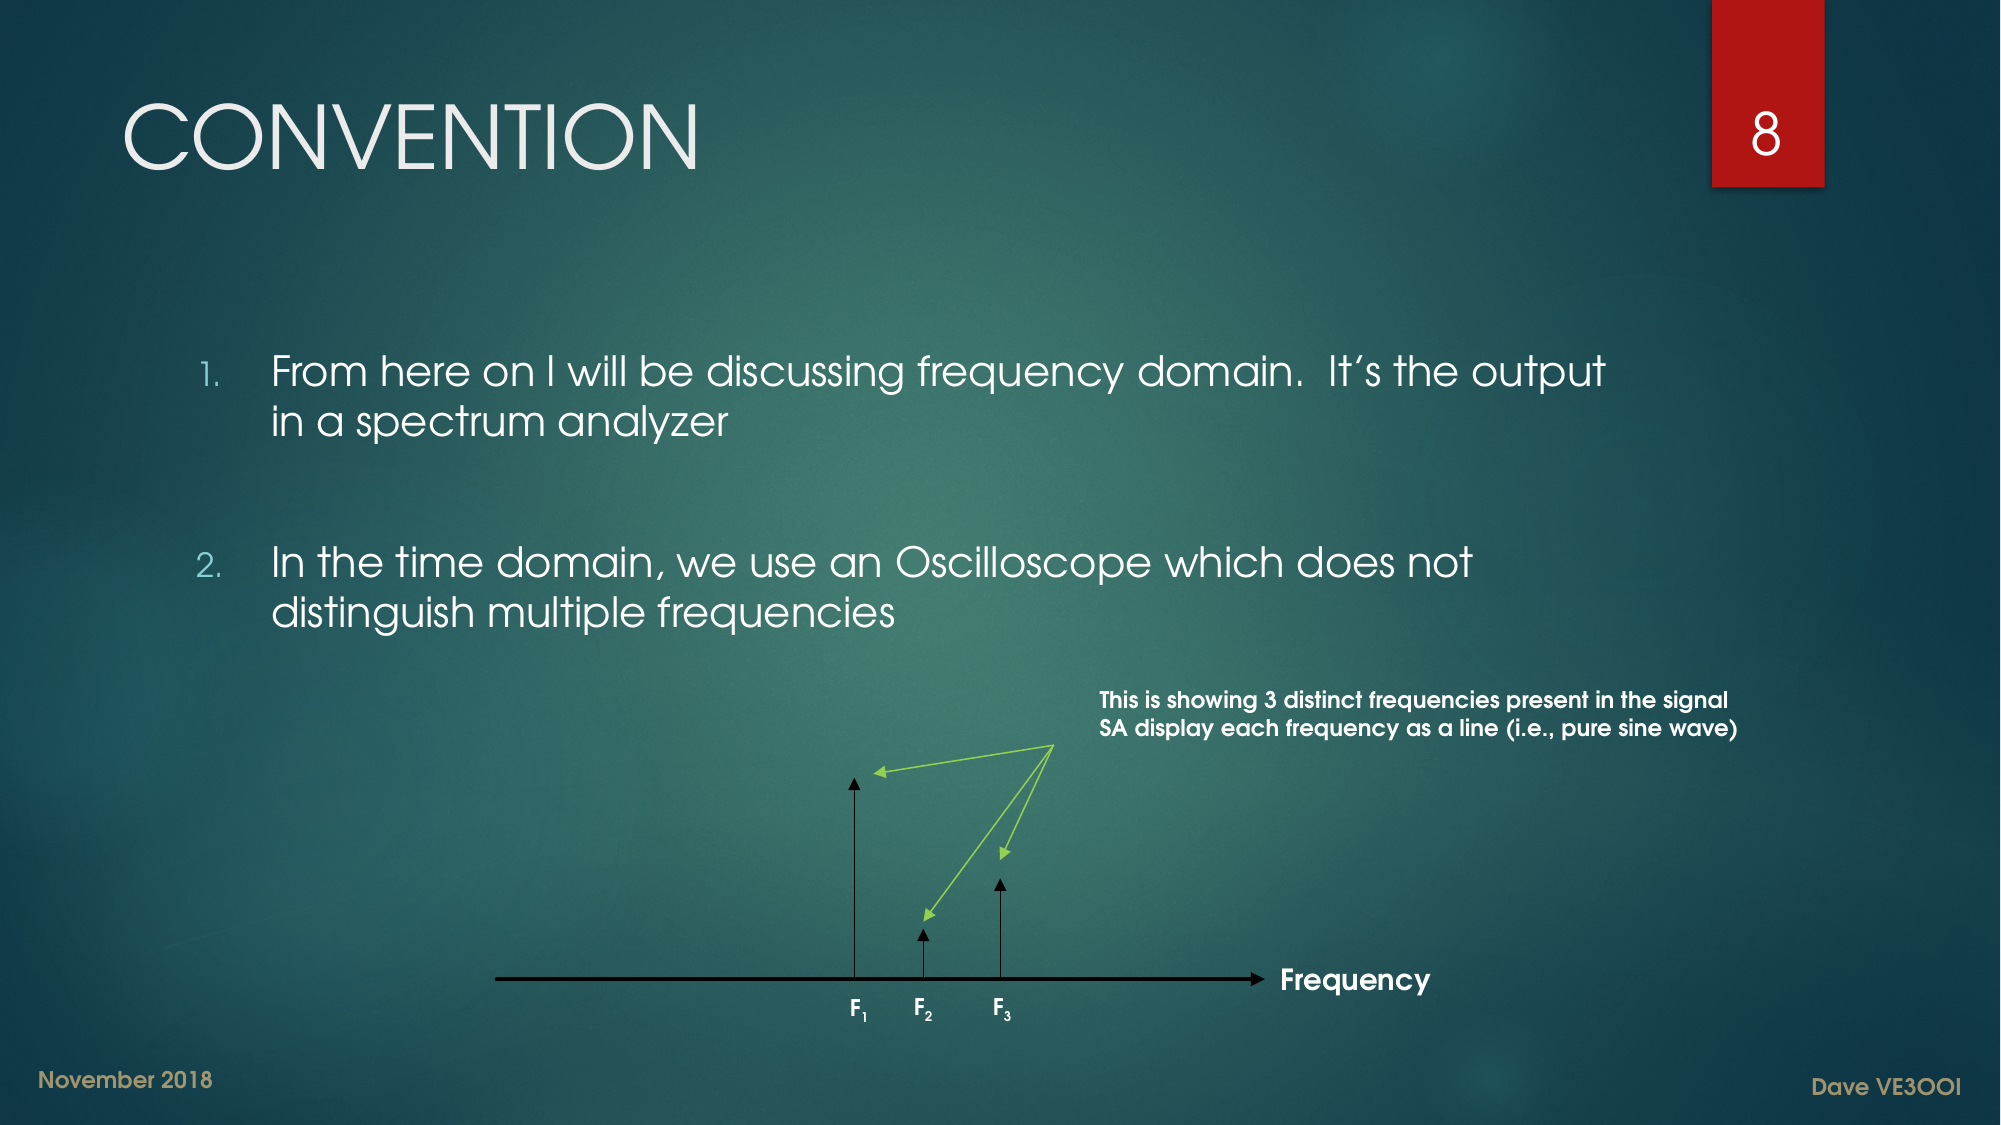

8
# CONVENTION
From here on I will be discussing frequency domain.  It’s the output in a spectrum analyzer

In the time domain, we use an Oscilloscope which does not distinguish multiple frequencies
This is showing 3 distinct frequencies present in the signal
SA display each frequency as a line (i.e., pure sine wave)
Frequency
F3
F2
F1
Dave VE3OOI
November 2018